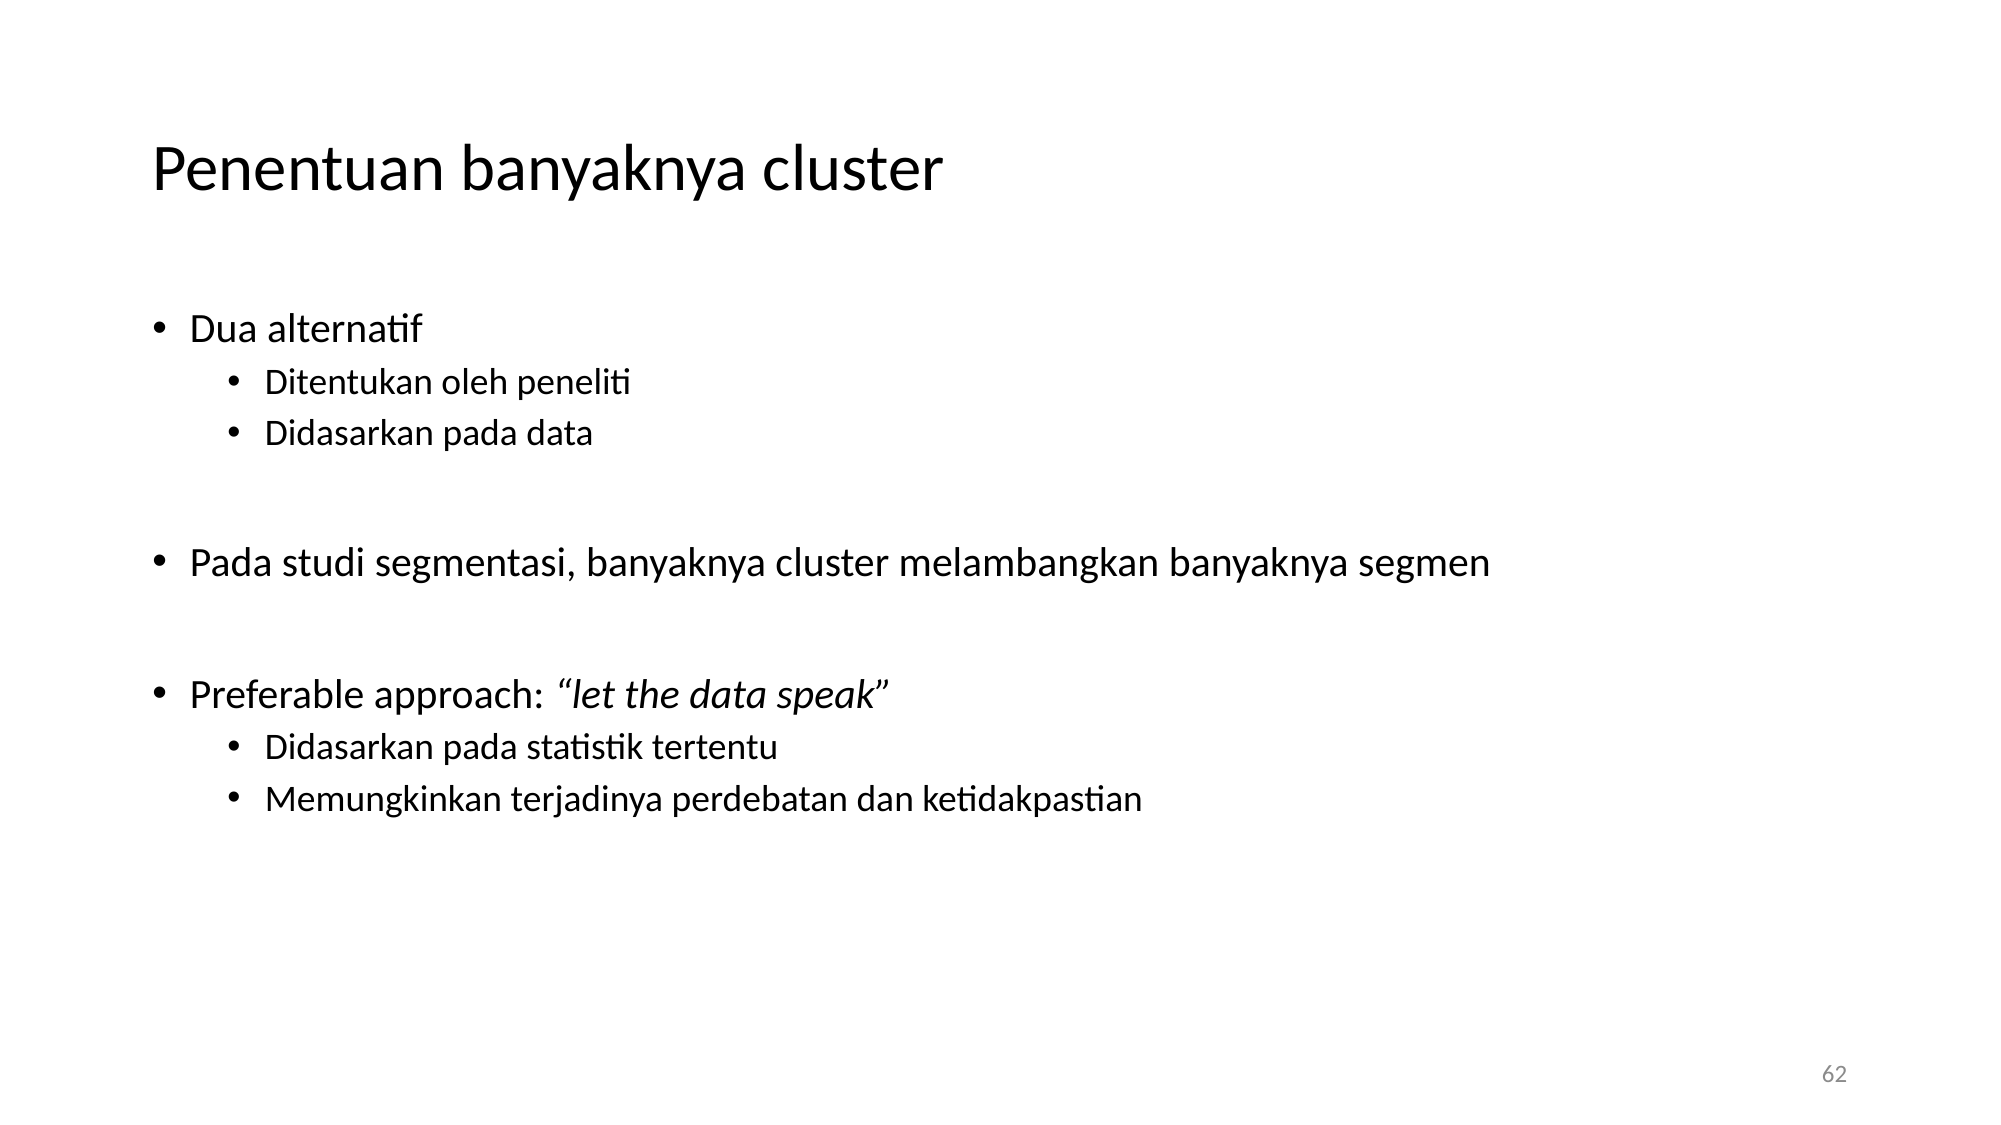

# Penentuan banyaknya cluster
Dua alternatif
Ditentukan oleh peneliti
Didasarkan pada data

Pada studi segmentasi, banyaknya cluster melambangkan banyaknya segmen

Preferable approach: “let the data speak”
Didasarkan pada statistik tertentu
Memungkinkan terjadinya perdebatan dan ketidakpastian

62